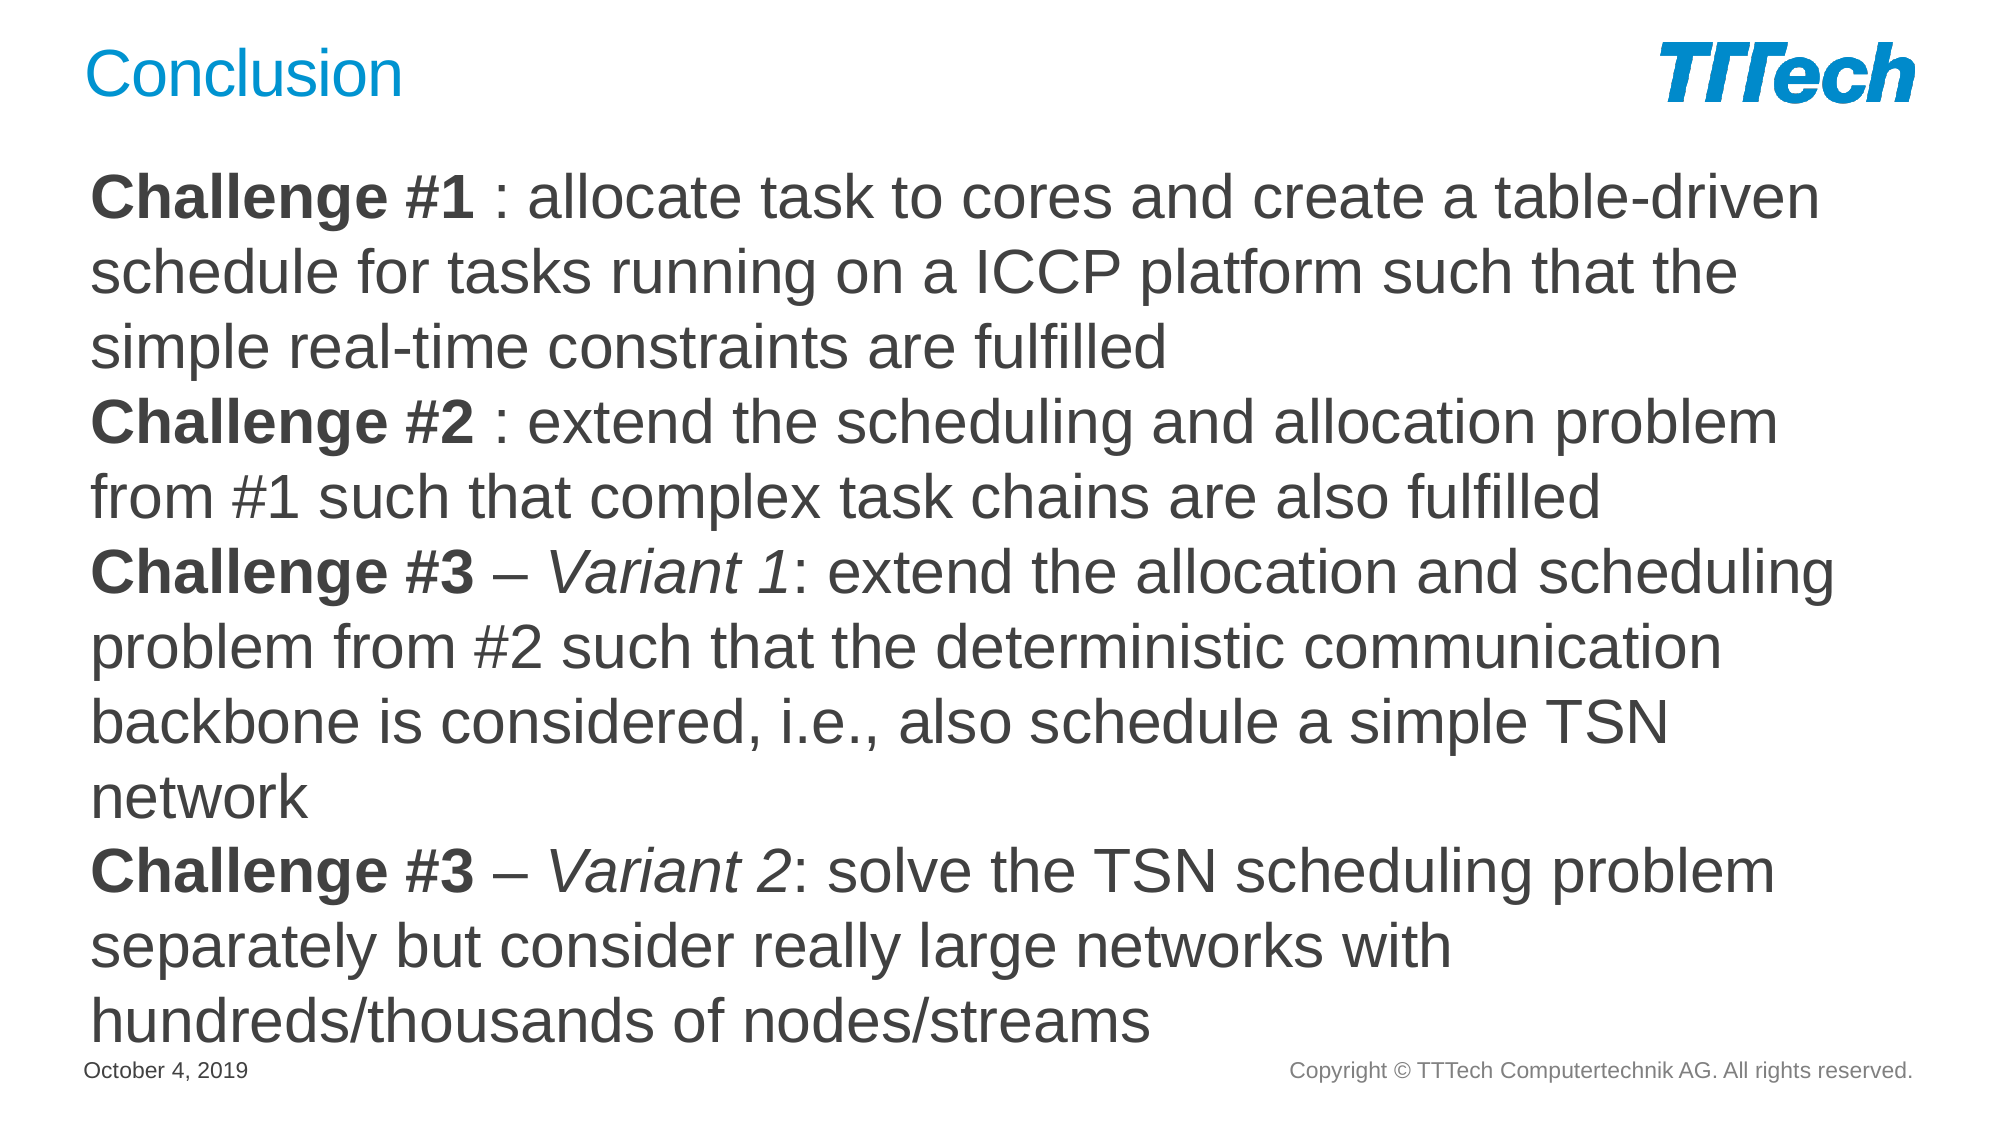

# Conclusion
Challenge #1 : allocate task to cores and create a table-driven schedule for tasks running on a ICCP platform such that the simple real-time constraints are fulfilled
Challenge #2 : extend the scheduling and allocation problem from #1 such that complex task chains are also fulfilled
Challenge #3 – Variant 1: extend the allocation and scheduling problem from #2 such that the deterministic communication backbone is considered, i.e., also schedule a simple TSN network
Challenge #3 – Variant 2: solve the TSN scheduling problem separately but consider really large networks with hundreds/thousands of nodes/streams
Copyright © TTTech Computertechnik AG. All rights reserved.
October 4, 2019